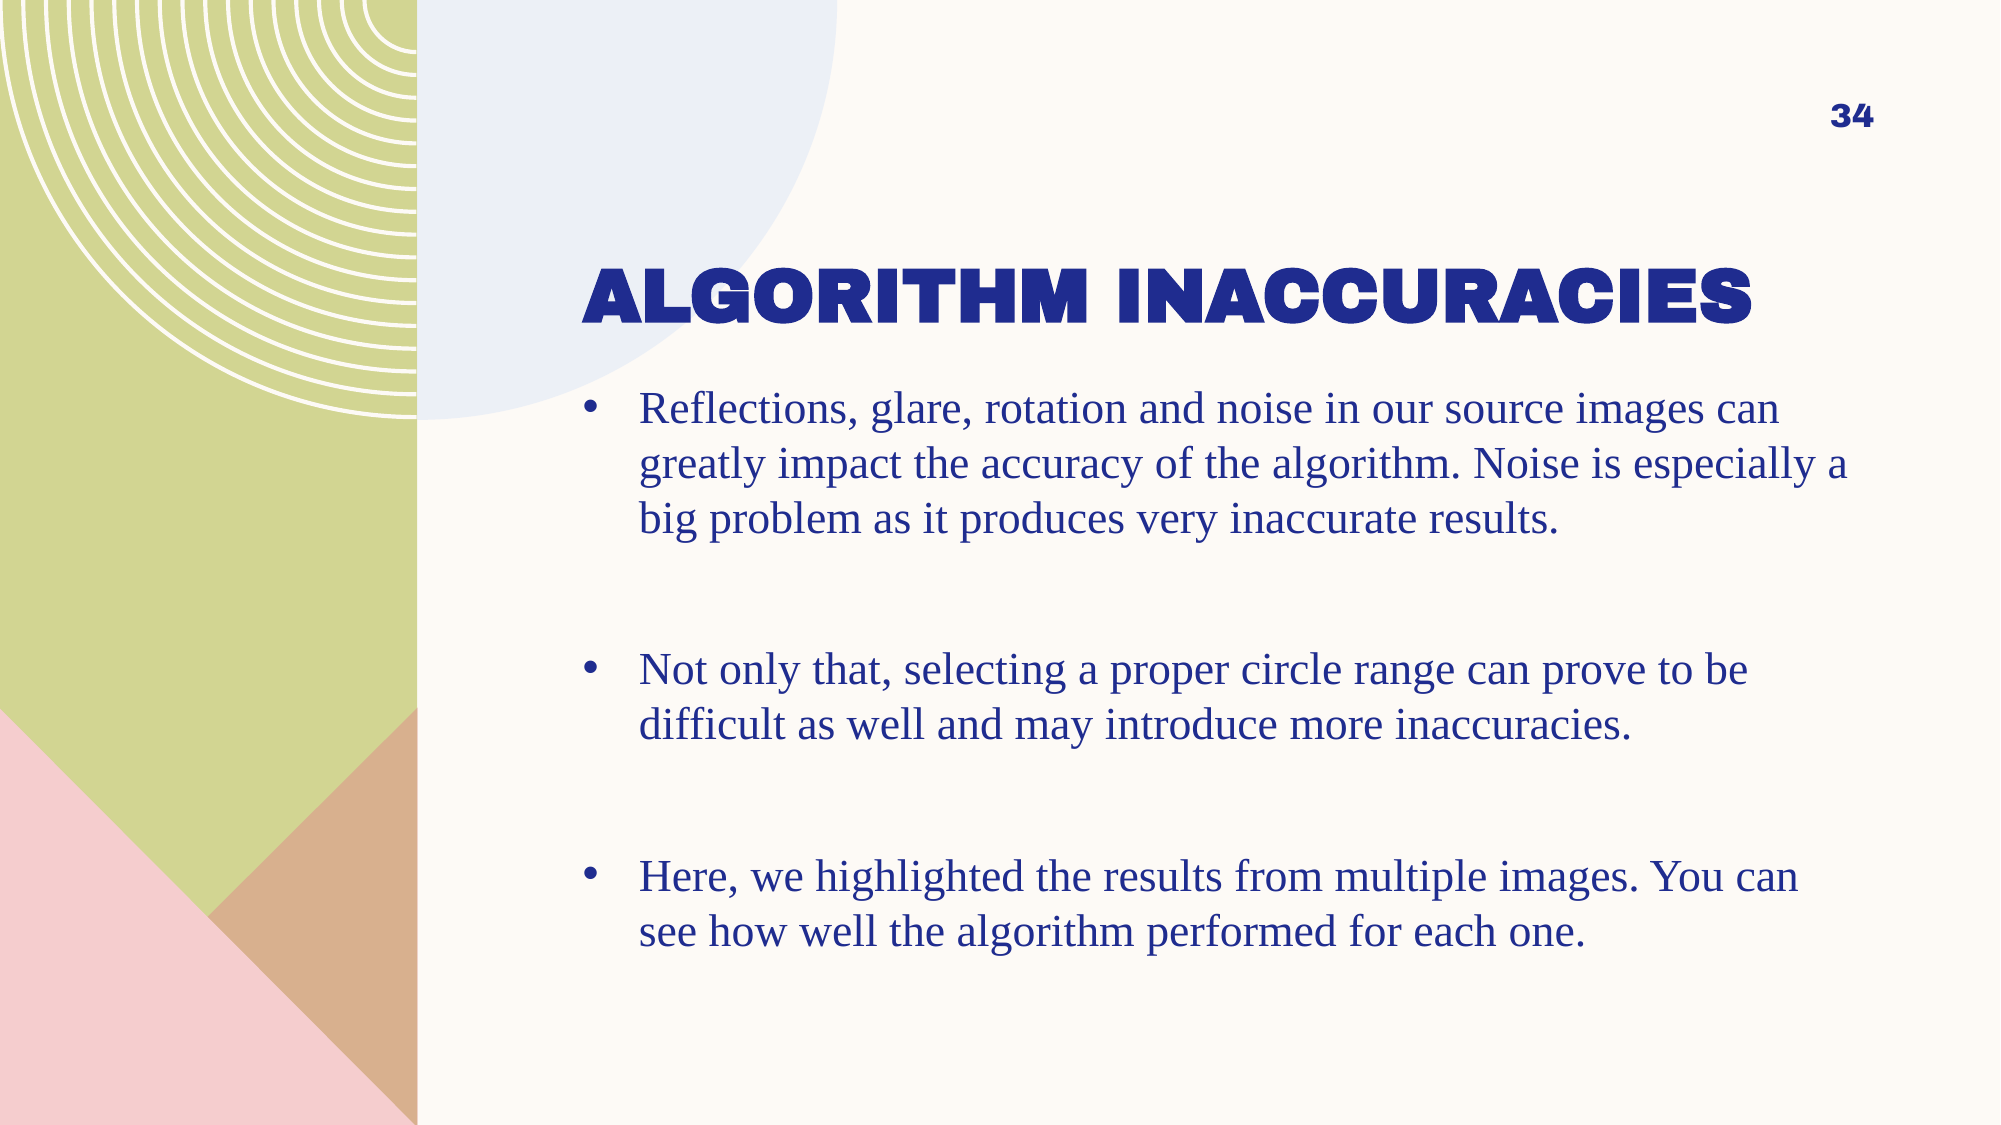

34
# ALGORITHM INACCURACIES
Reflections, glare, rotation and noise in our source images can greatly impact the accuracy of the algorithm. Noise is especially a big problem as it produces very inaccurate results.

Not only that, selecting a proper circle range can prove to be difficult as well and may introduce more inaccuracies.

Here, we highlighted the results from multiple images. You can see how well the algorithm performed for each one.